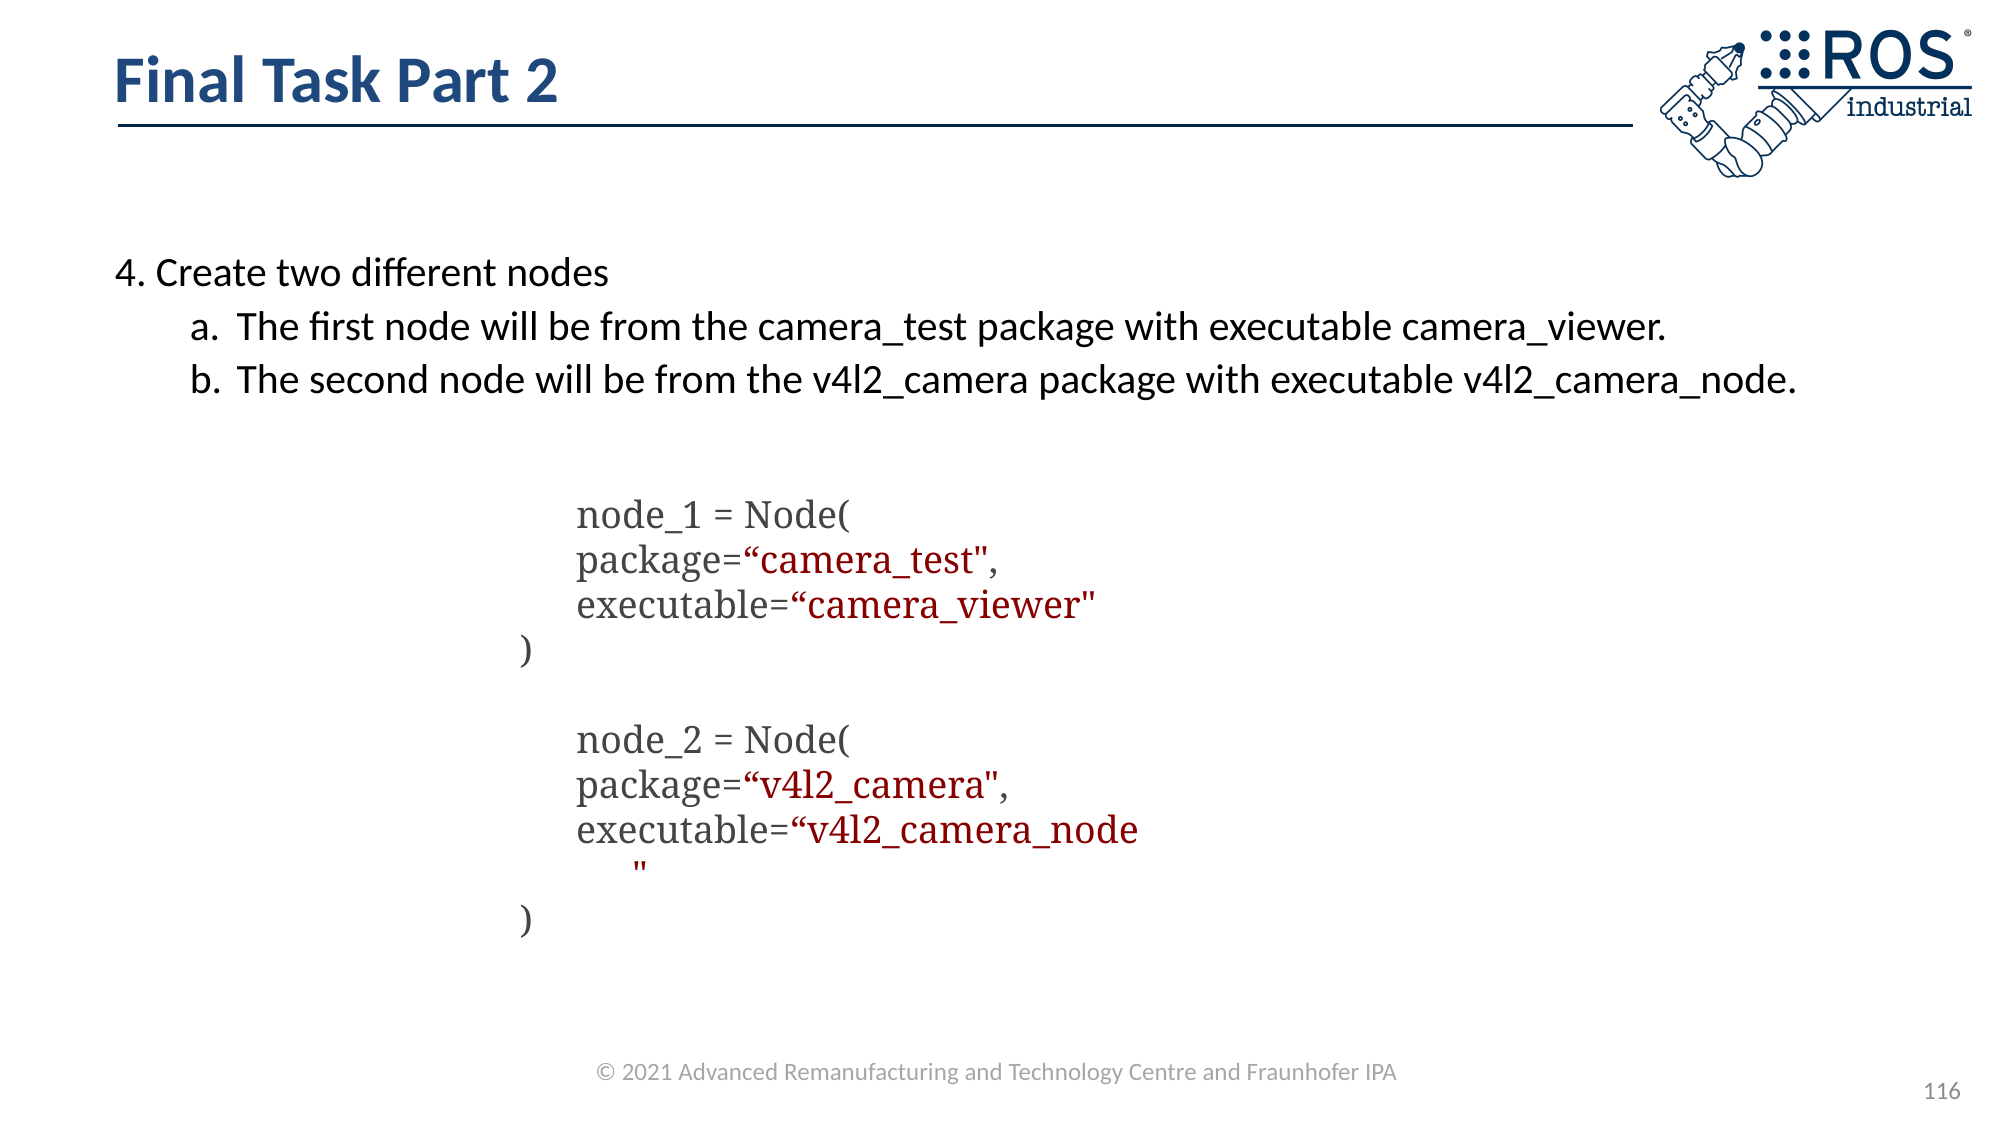

# Final Task Part 2

4. Create two different nodes
The first node will be from the camera_test package with executable camera_viewer.
The second node will be from the v4l2_camera package with executable v4l2_camera_node.
	node_1 = Node(
package=“camera_test",
executable=“camera_viewer"
)

	node_2 = Node(
package=“v4l2_camera",
executable=“v4l2_camera_node"
)
116